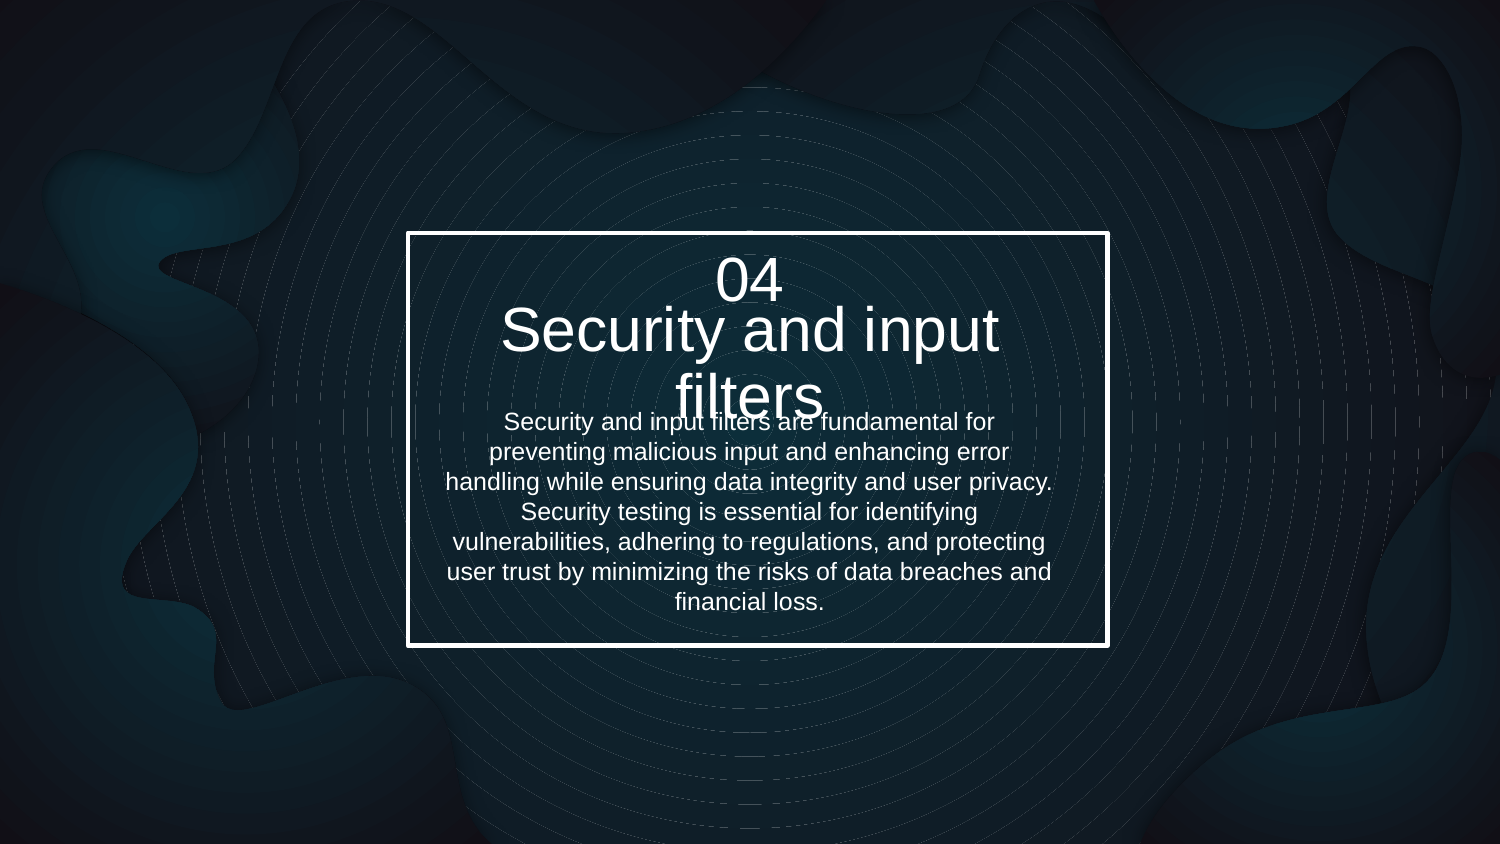

04
# Security and input filters
Security and input filters are fundamental for preventing malicious input and enhancing error handling while ensuring data integrity and user privacy. Security testing is essential for identifying vulnerabilities, adhering to regulations, and protecting user trust by minimizing the risks of data breaches and financial loss.